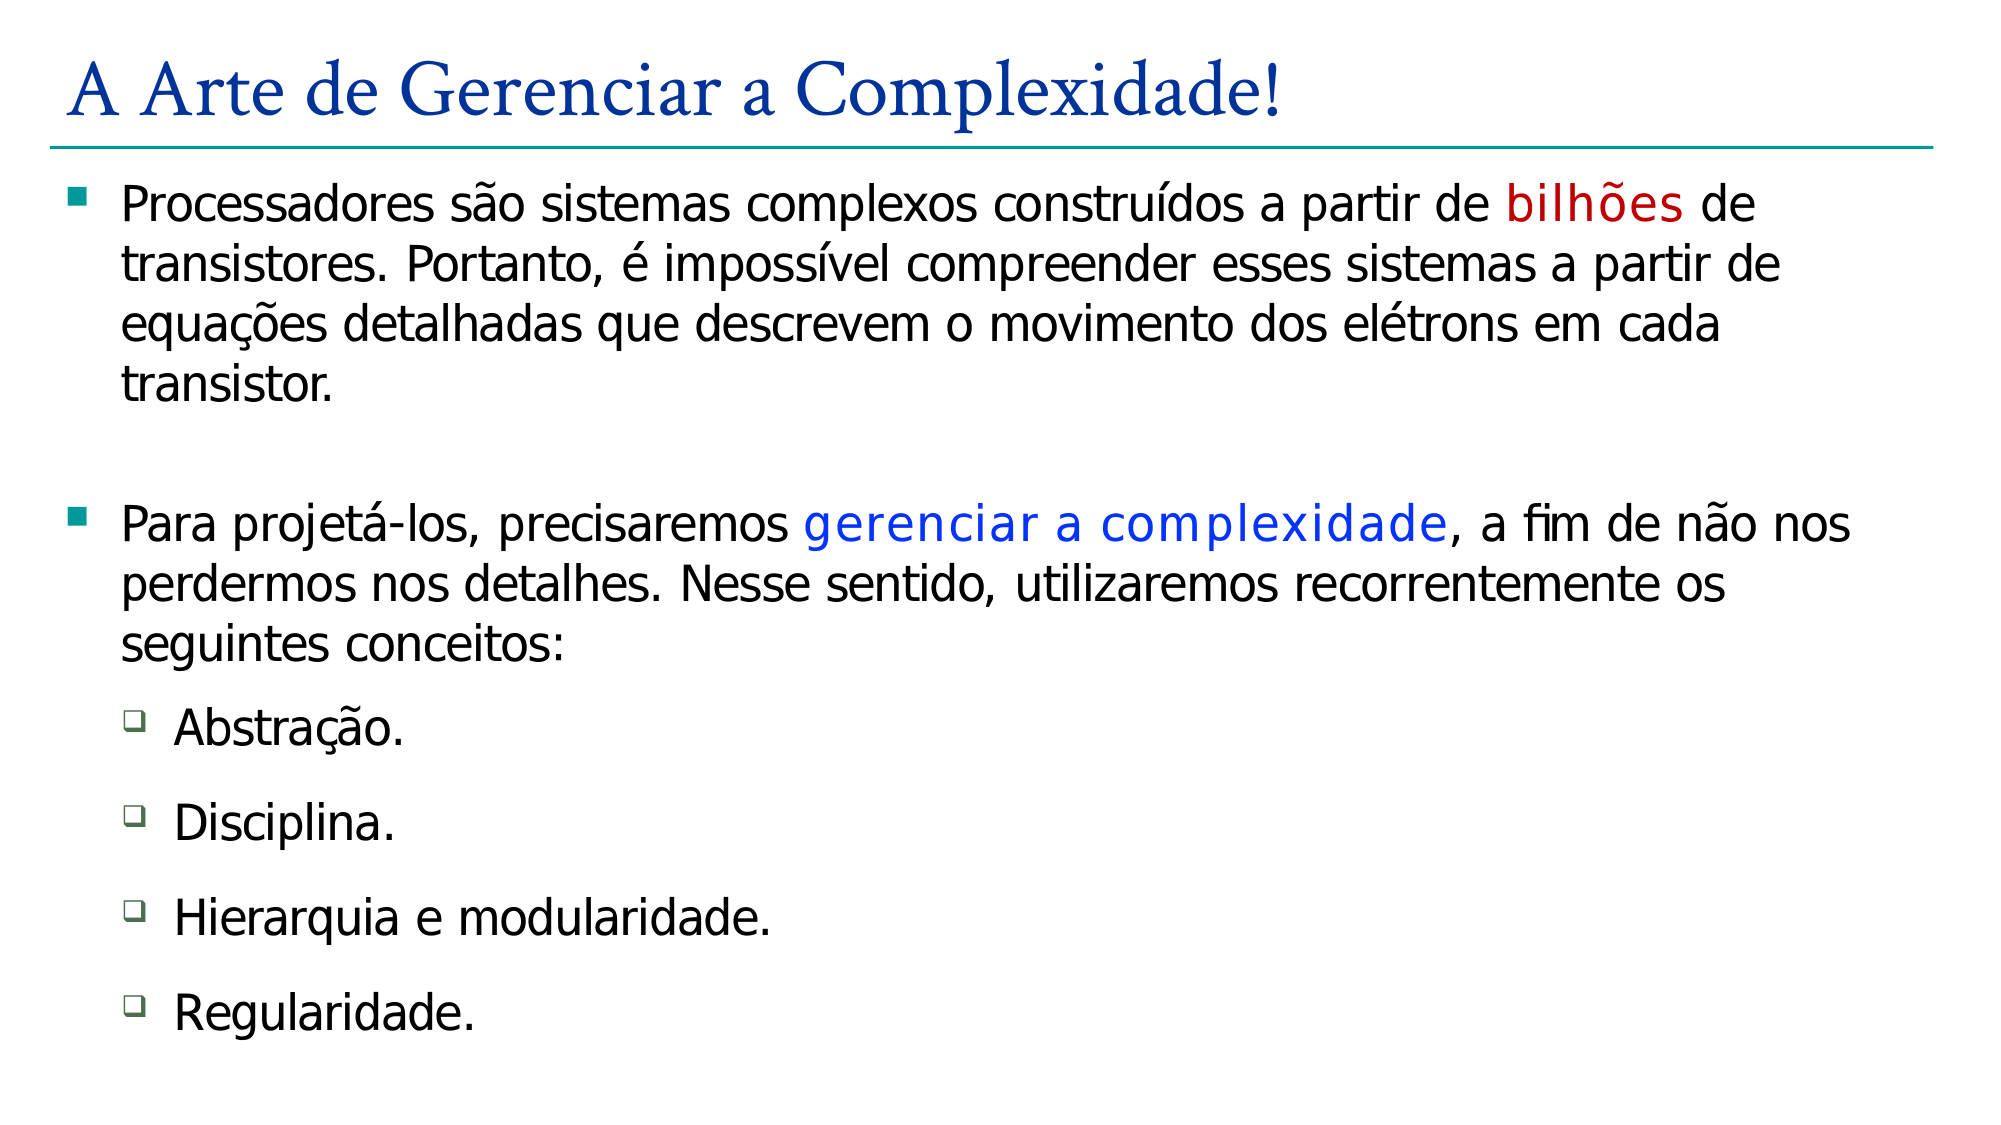

# A Arte de Gerenciar a Complexidade!
Processadores são sistemas complexos construídos a partir de bilhões de transistores. Portanto, é impossível compreender esses sistemas a partir de equações detalhadas que descrevem o movimento dos elétrons em cada transistor.

Para projetá-los, precisaremos gerenciar a complexidade, a fim de não nos perdermos nos detalhes. Nesse sentido, utilizaremos recorrentemente os seguintes conceitos:
Abstração.
Disciplina.
Hierarquia e modularidade.
Regularidade.